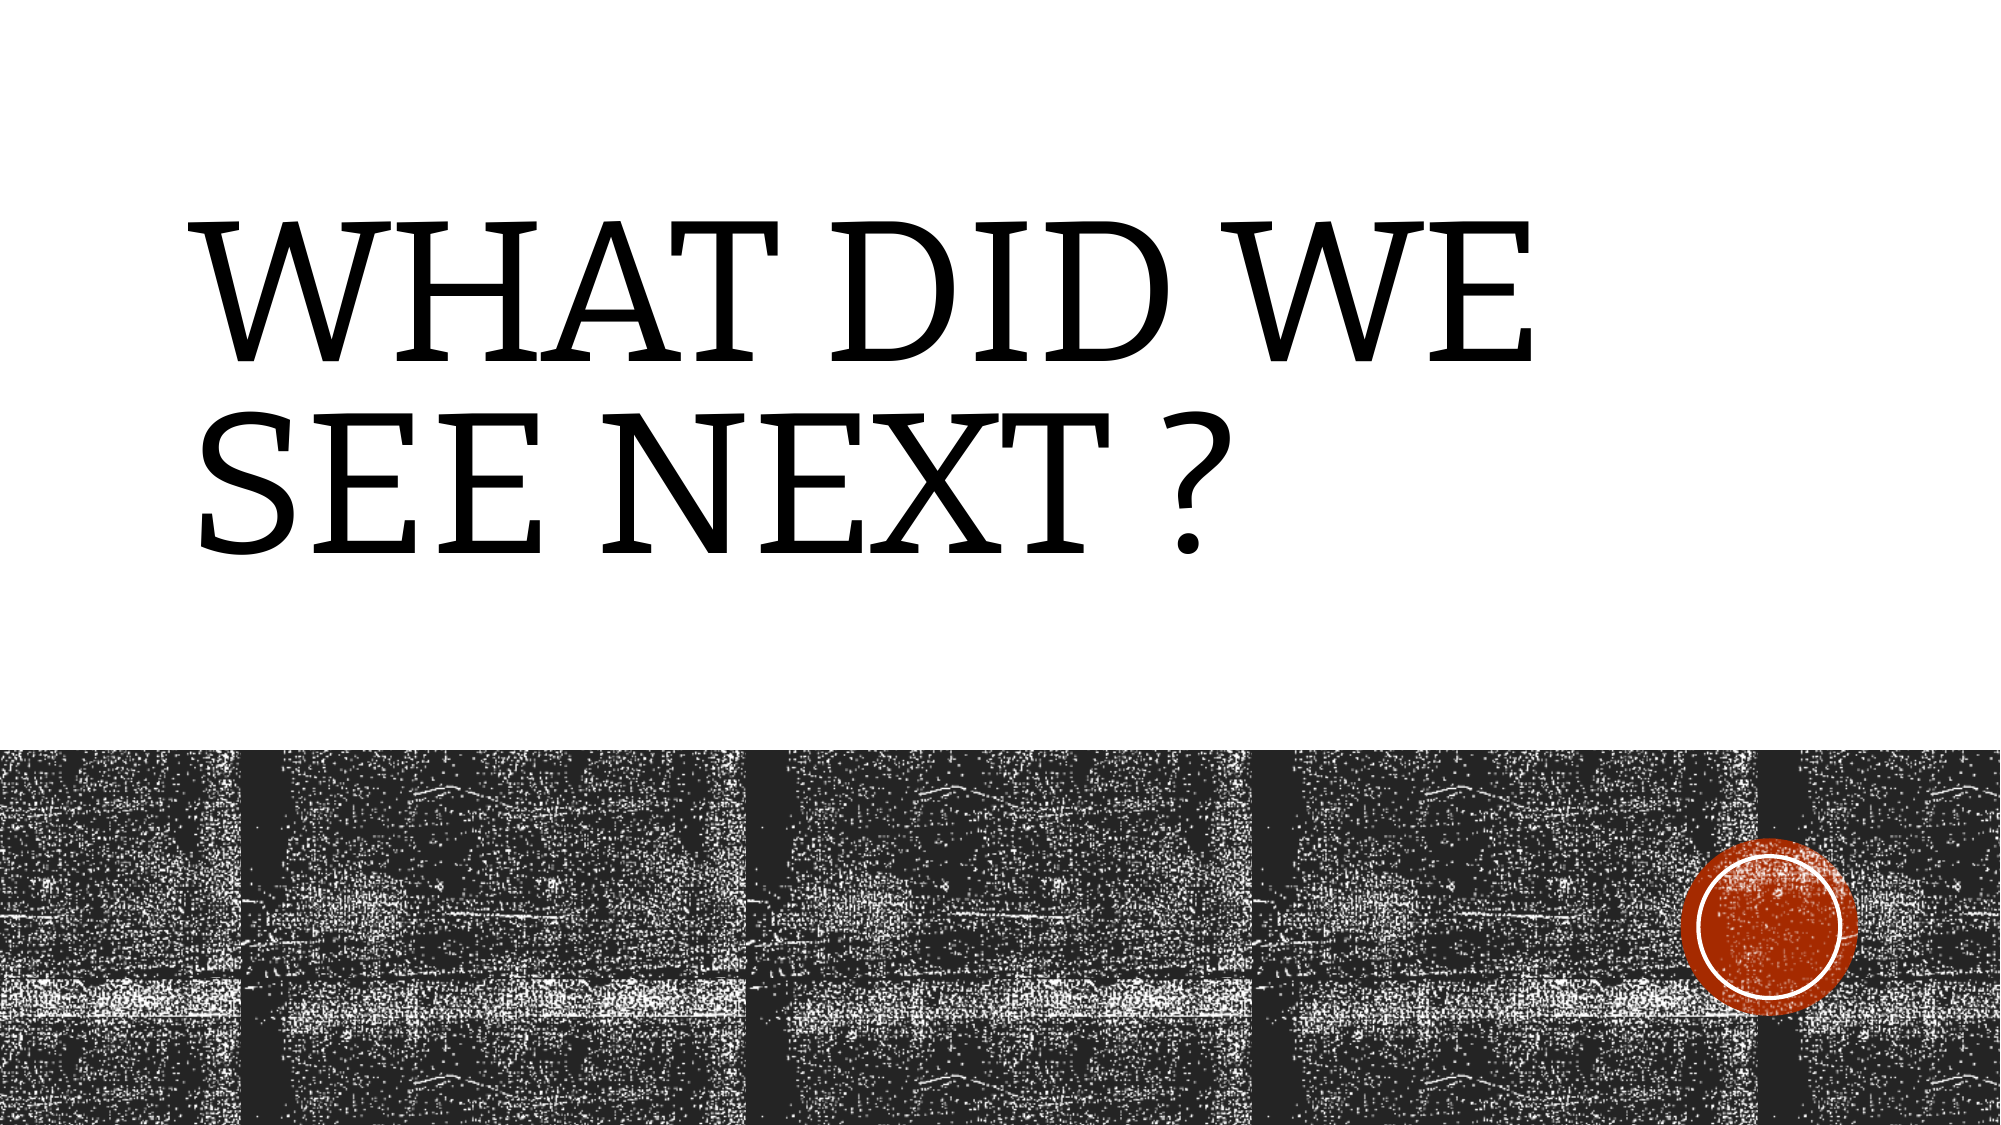

# What did we see next ?